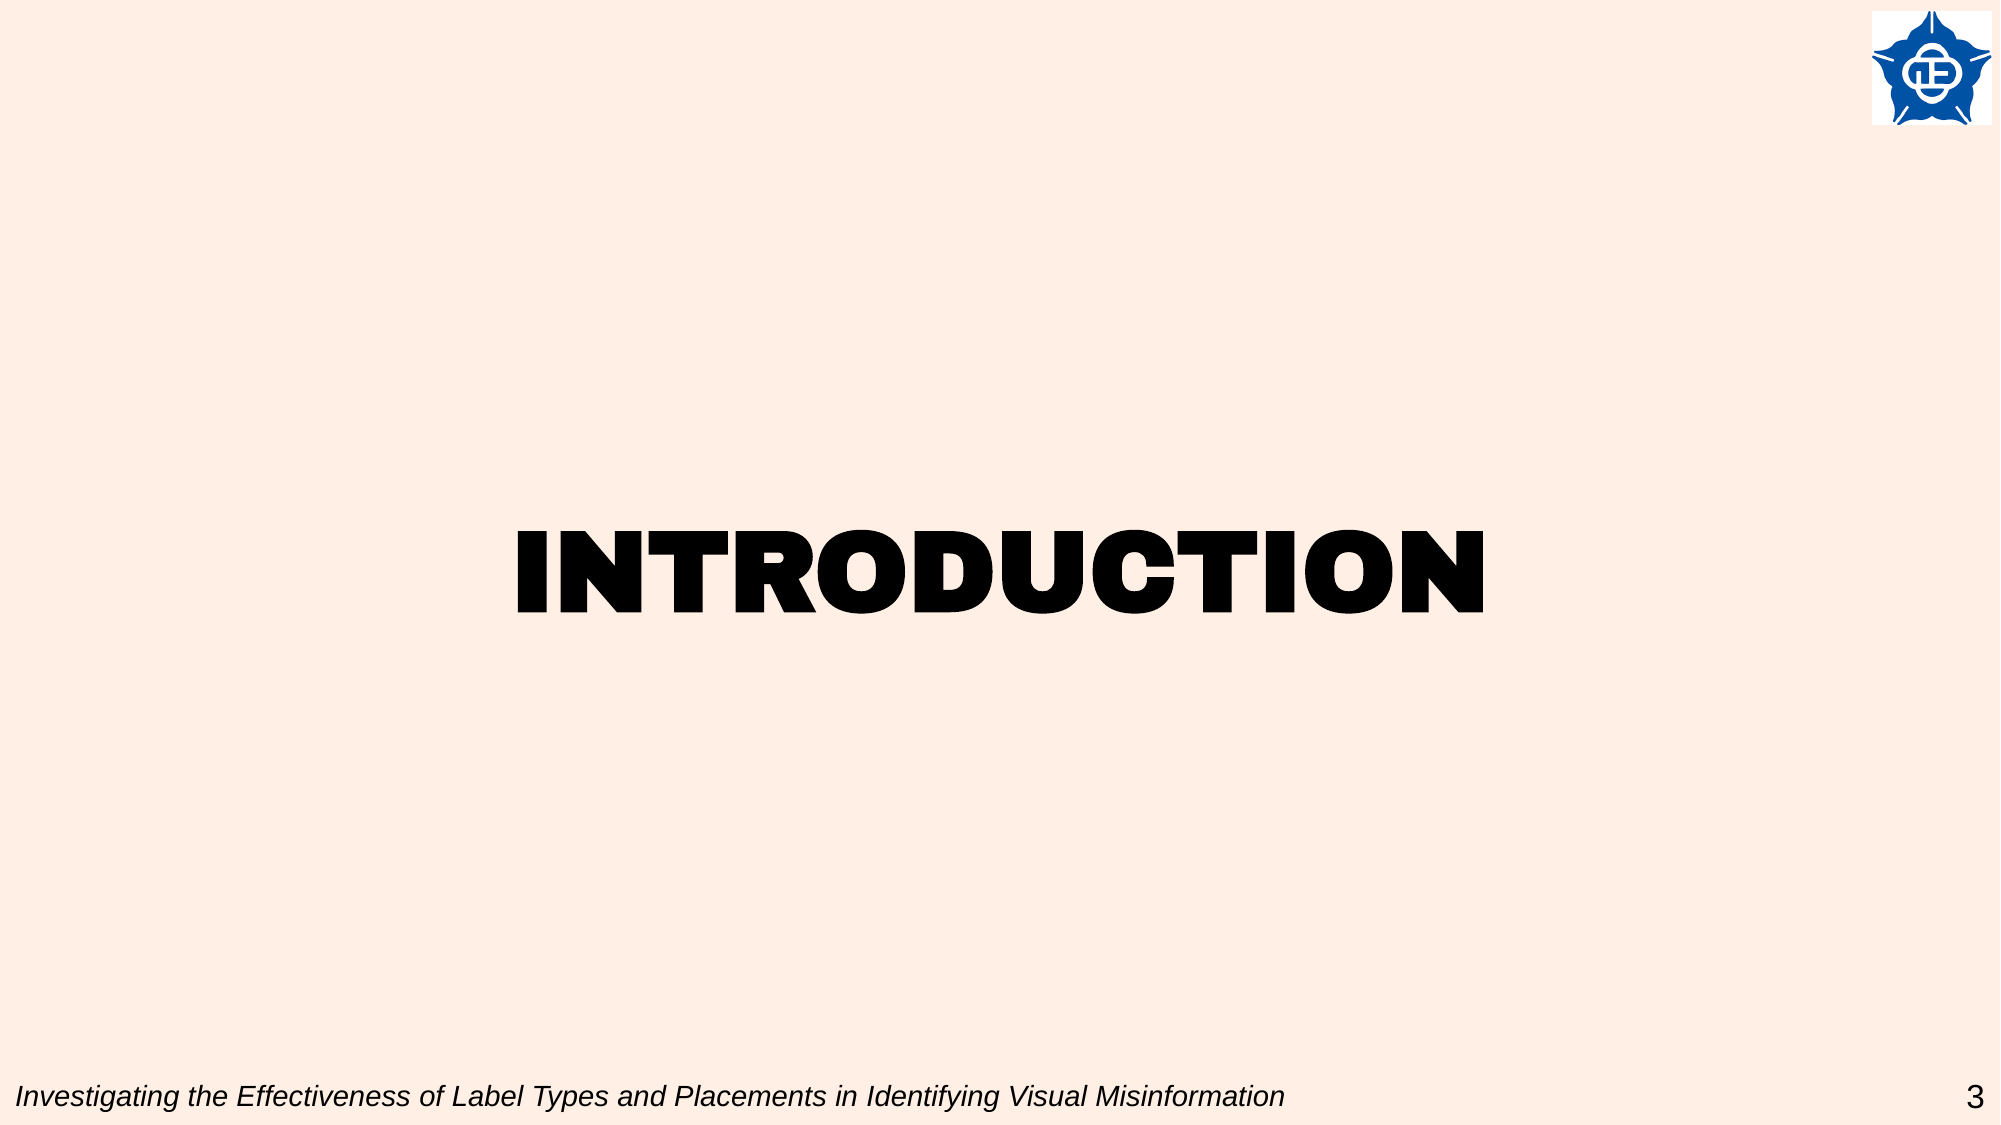

# INTRODUCTION
Investigating the Effectiveness of Label Types and Placements in Identifying Visual Misinformation
3